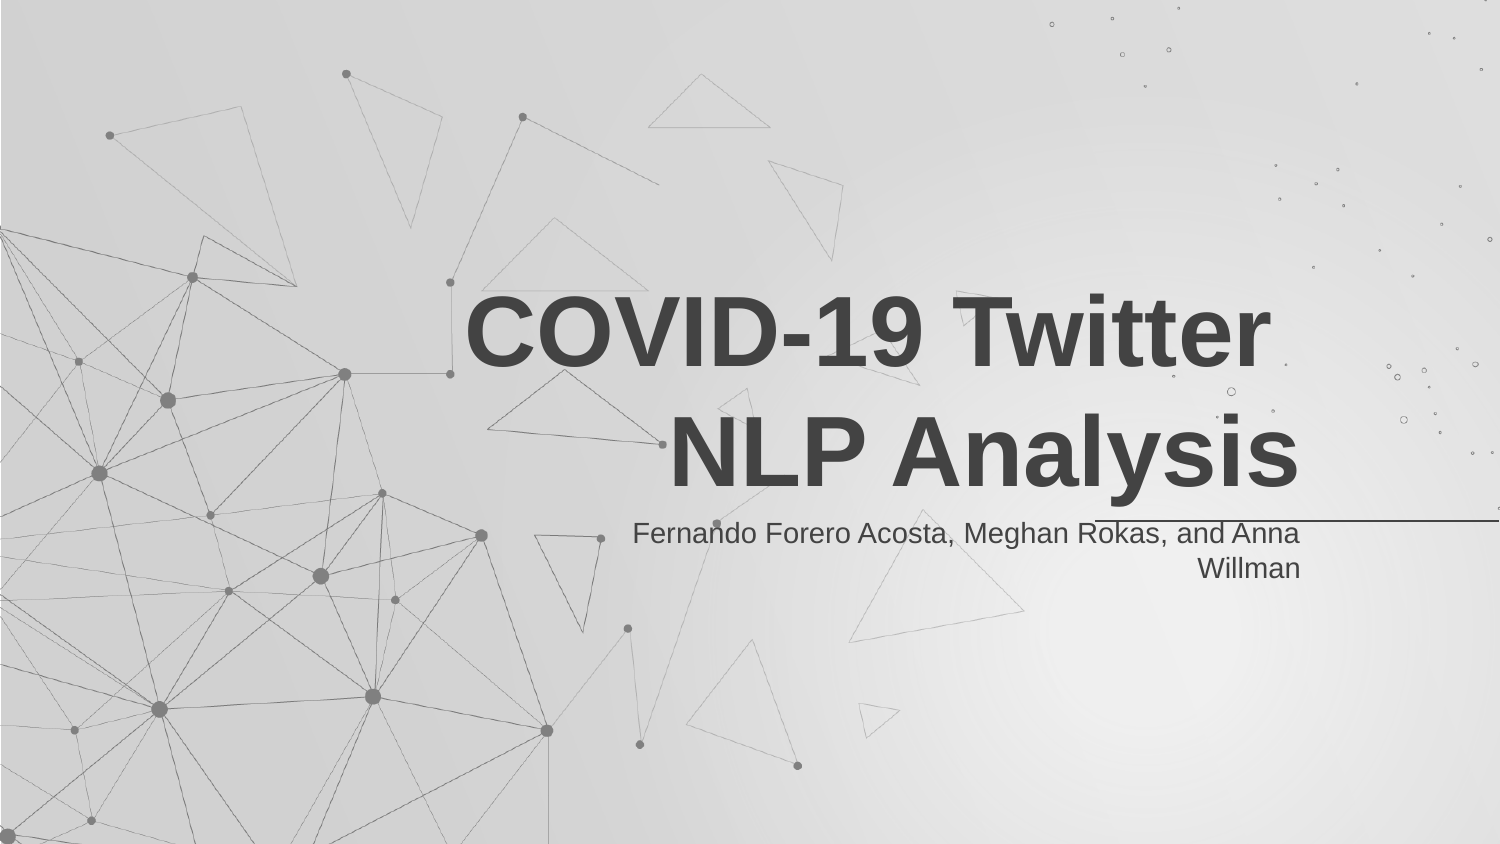

# COVID-19 Twitter
NLP Analysis
Fernando Forero Acosta, Meghan Rokas, and Anna Willman